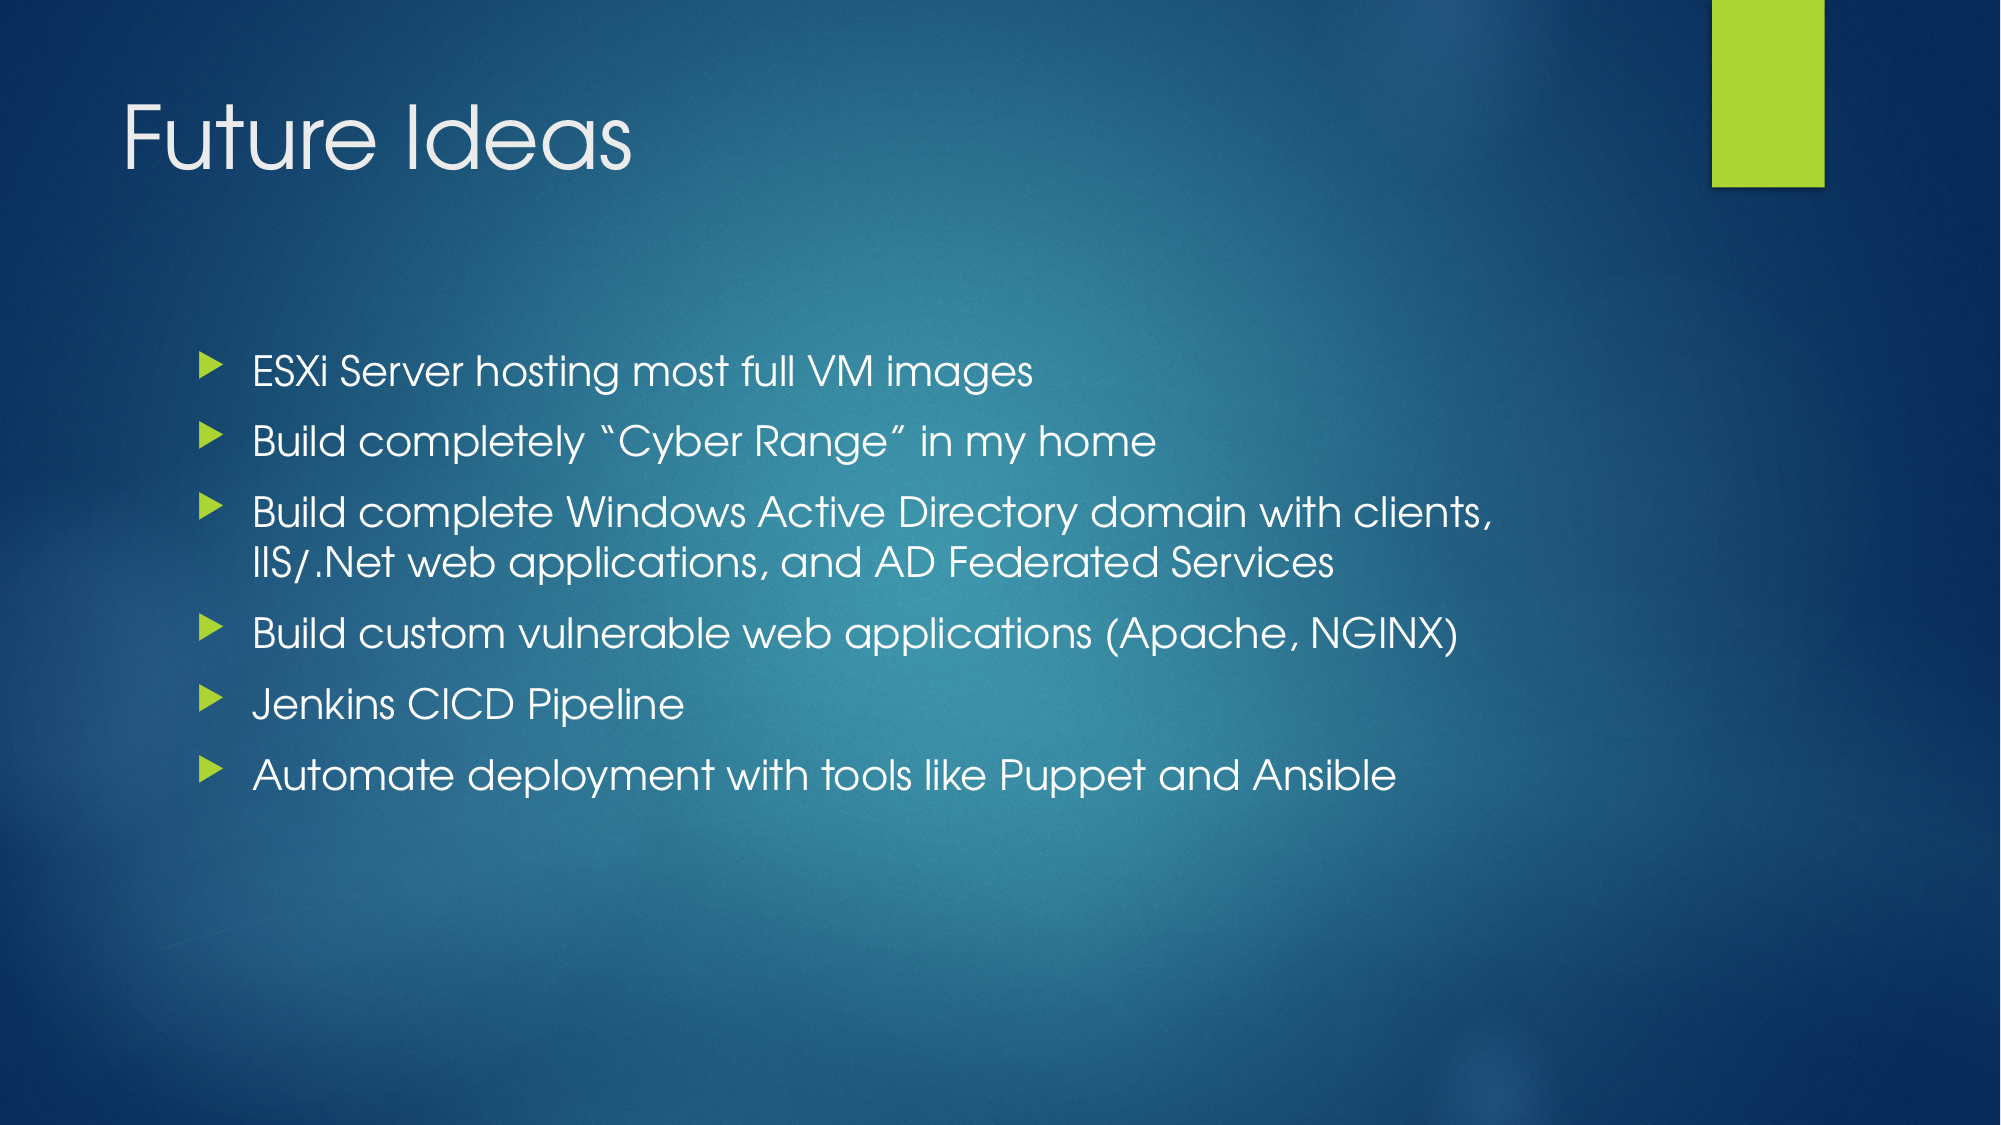

# Future Ideas
ESXi Server hosting most full VM images
Build completely “Cyber Range” in my home
Build complete Windows Active Directory domain with clients, IIS/.Net web applications, and AD Federated Services
Build custom vulnerable web applications (Apache, NGINX)
Jenkins CICD Pipeline
Automate deployment with tools like Puppet and Ansible